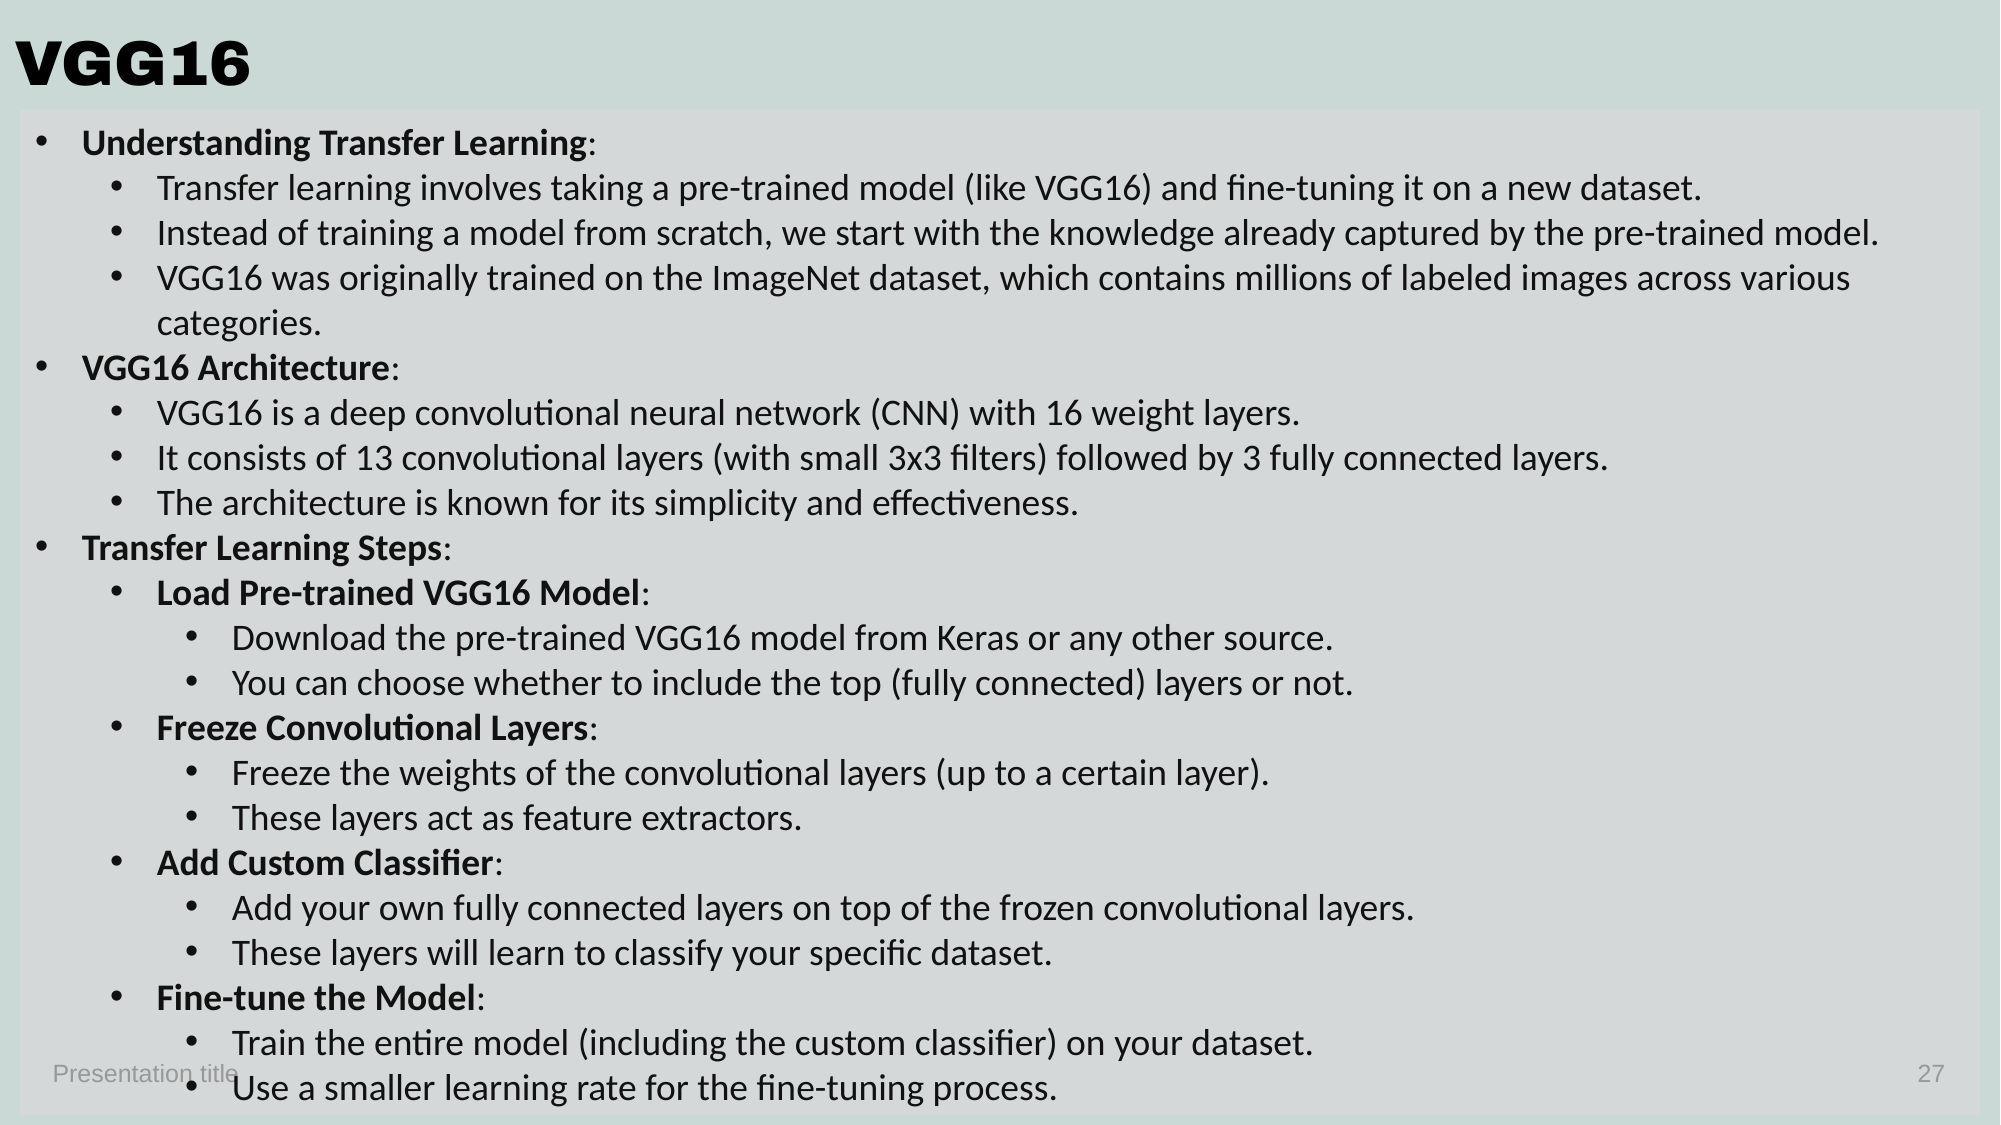

VGG16
Understanding Transfer Learning:
Transfer learning involves taking a pre-trained model (like VGG16) and fine-tuning it on a new dataset.
Instead of training a model from scratch, we start with the knowledge already captured by the pre-trained model.
VGG16 was originally trained on the ImageNet dataset, which contains millions of labeled images across various categories.
VGG16 Architecture:
VGG16 is a deep convolutional neural network (CNN) with 16 weight layers.
It consists of 13 convolutional layers (with small 3x3 filters) followed by 3 fully connected layers.
The architecture is known for its simplicity and effectiveness.
Transfer Learning Steps:
Load Pre-trained VGG16 Model:
Download the pre-trained VGG16 model from Keras or any other source.
You can choose whether to include the top (fully connected) layers or not.
Freeze Convolutional Layers:
Freeze the weights of the convolutional layers (up to a certain layer).
These layers act as feature extractors.
Add Custom Classifier:
Add your own fully connected layers on top of the frozen convolutional layers.
These layers will learn to classify your specific dataset.
Fine-tune the Model:
Train the entire model (including the custom classifier) on your dataset.
Use a smaller learning rate for the fine-tuning process.
Presentation title
27